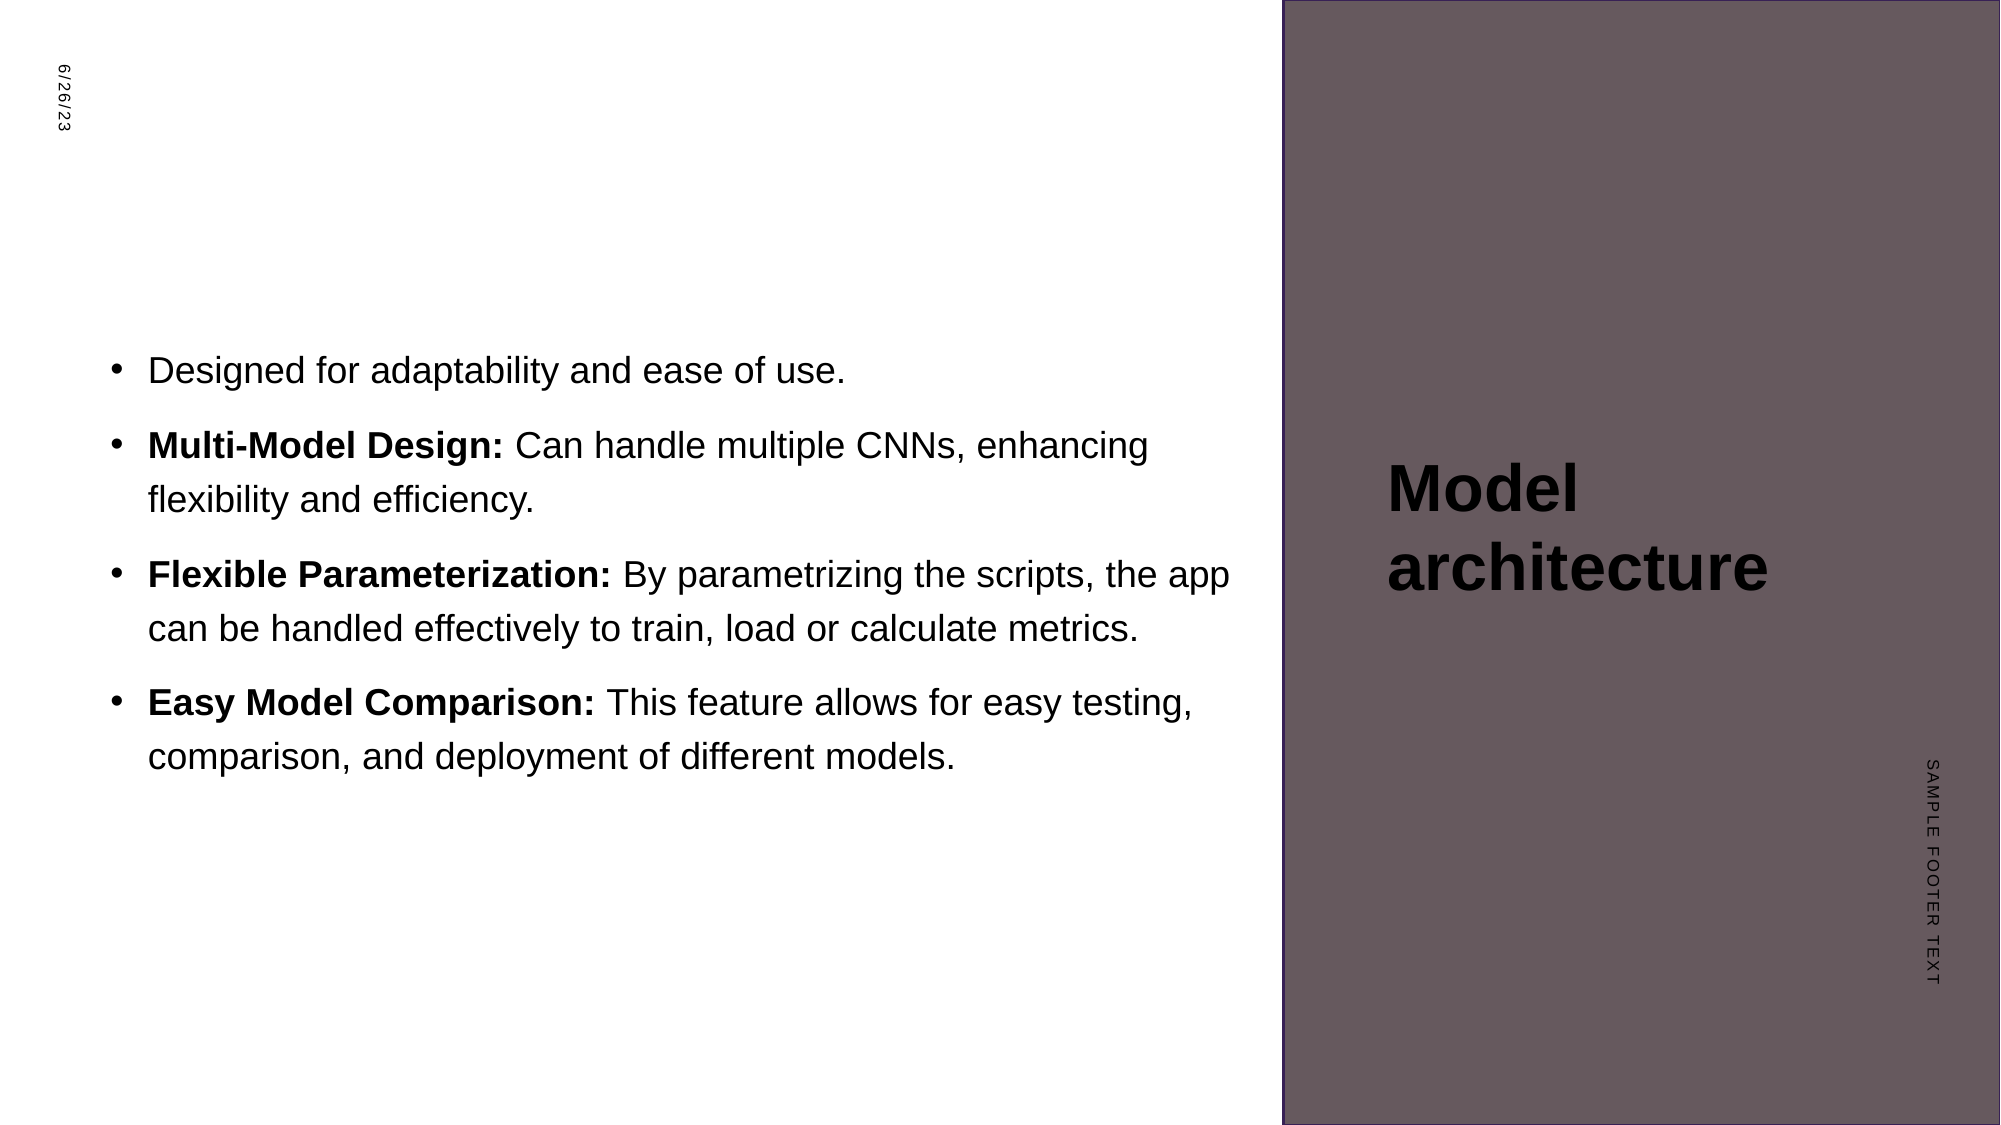

# Model architecture

Designed for adaptability and ease of use.
Multi-Model Design: Can handle multiple CNNs, enhancing flexibility and efficiency.
Flexible Parameterization: By parametrizing the scripts, the app can be handled effectively to train, load or calculate metrics.
Easy Model Comparison: This feature allows for easy testing, comparison, and deployment of different models.
6/26/23
Sample Footer Text